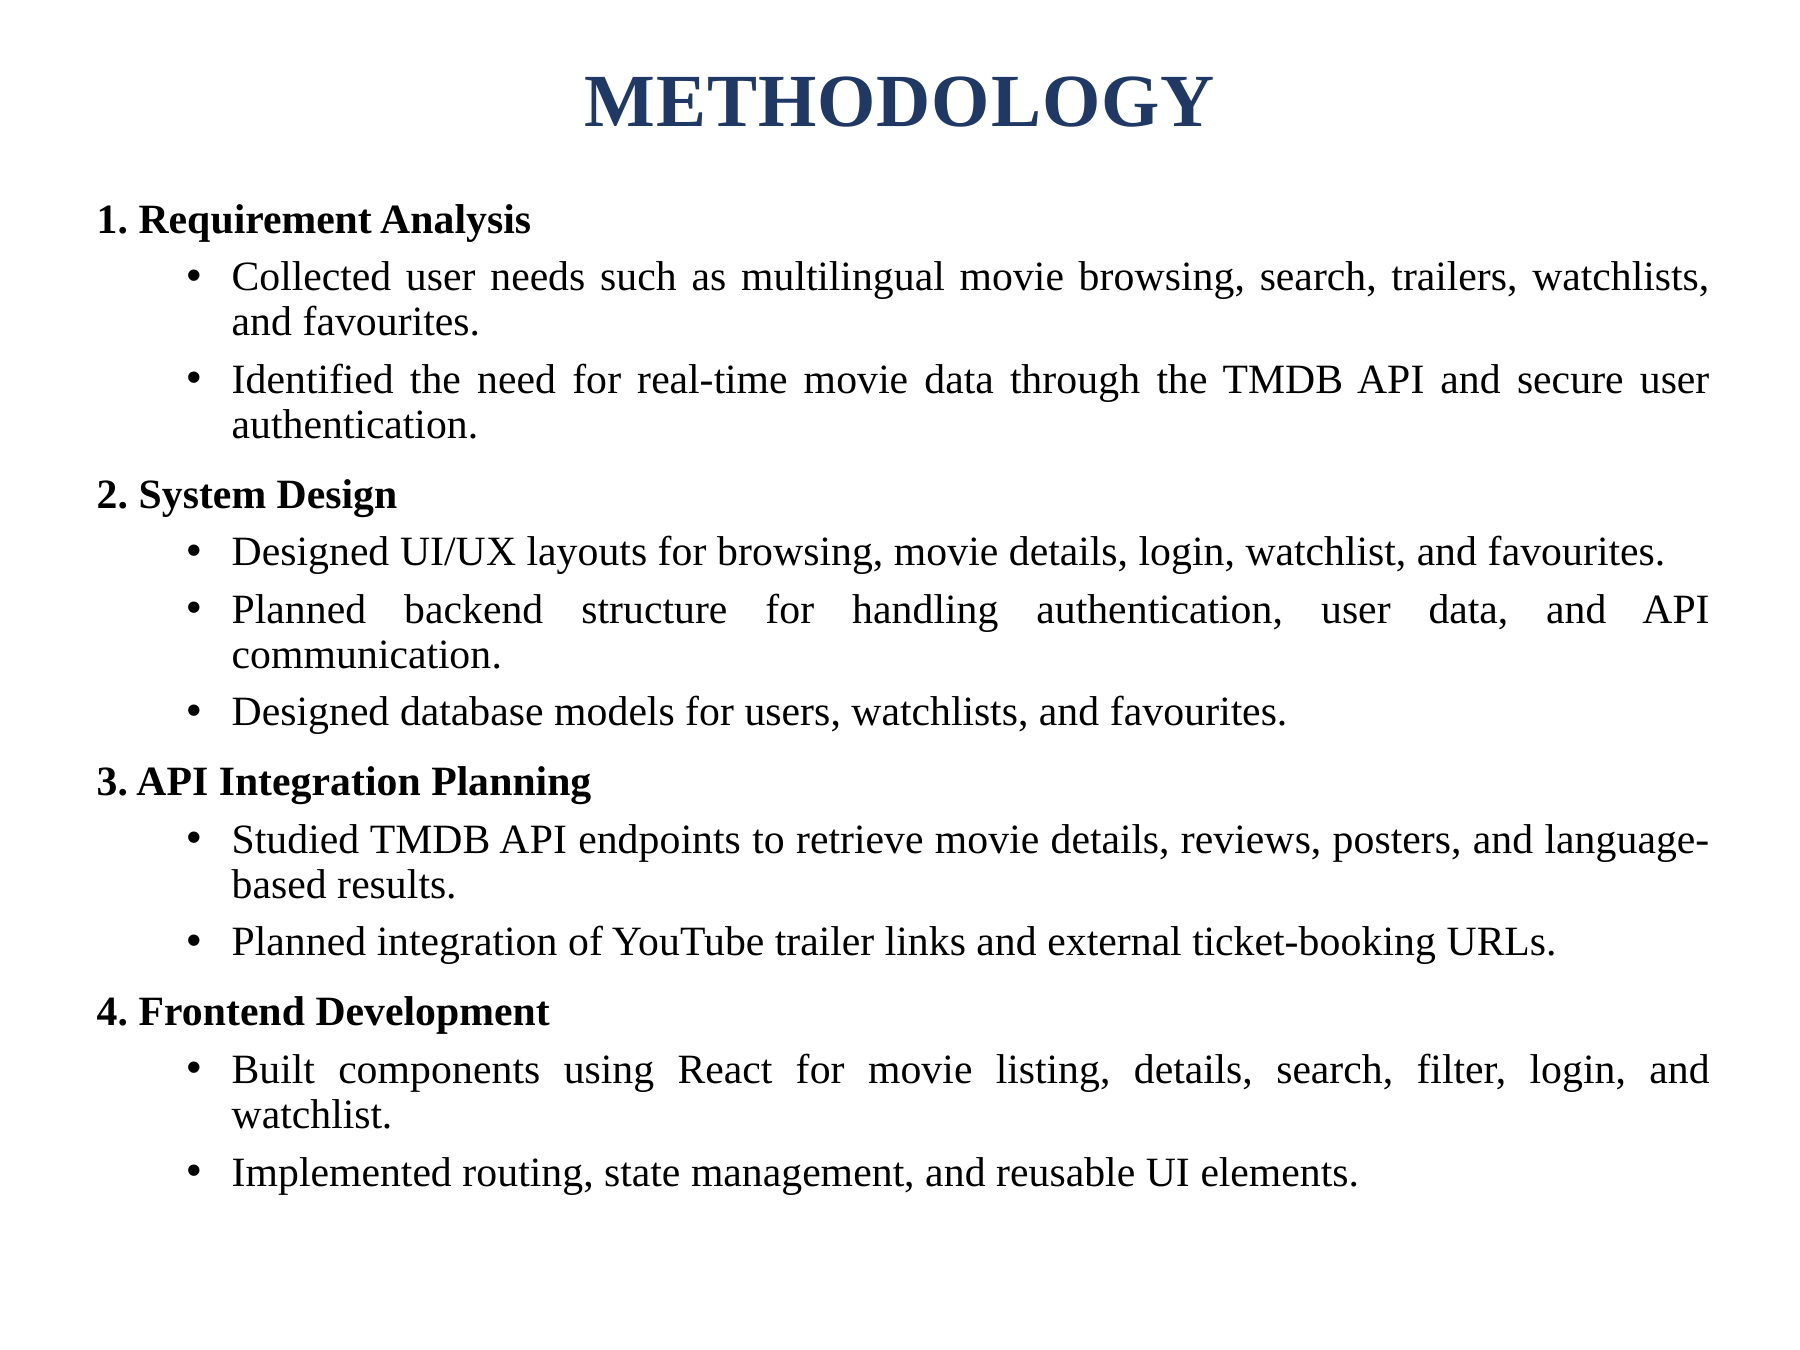

# METHODOLOGY
1. Requirement Analysis
Collected user needs such as multilingual movie browsing, search, trailers, watchlists, and favourites.
Identified the need for real-time movie data through the TMDB API and secure user authentication.
2. System Design
Designed UI/UX layouts for browsing, movie details, login, watchlist, and favourites.
Planned backend structure for handling authentication, user data, and API communication.
Designed database models for users, watchlists, and favourites.
3. API Integration Planning
Studied TMDB API endpoints to retrieve movie details, reviews, posters, and language-based results.
Planned integration of YouTube trailer links and external ticket-booking URLs.
4. Frontend Development
Built components using React for movie listing, details, search, filter, login, and watchlist.
Implemented routing, state management, and reusable UI elements.